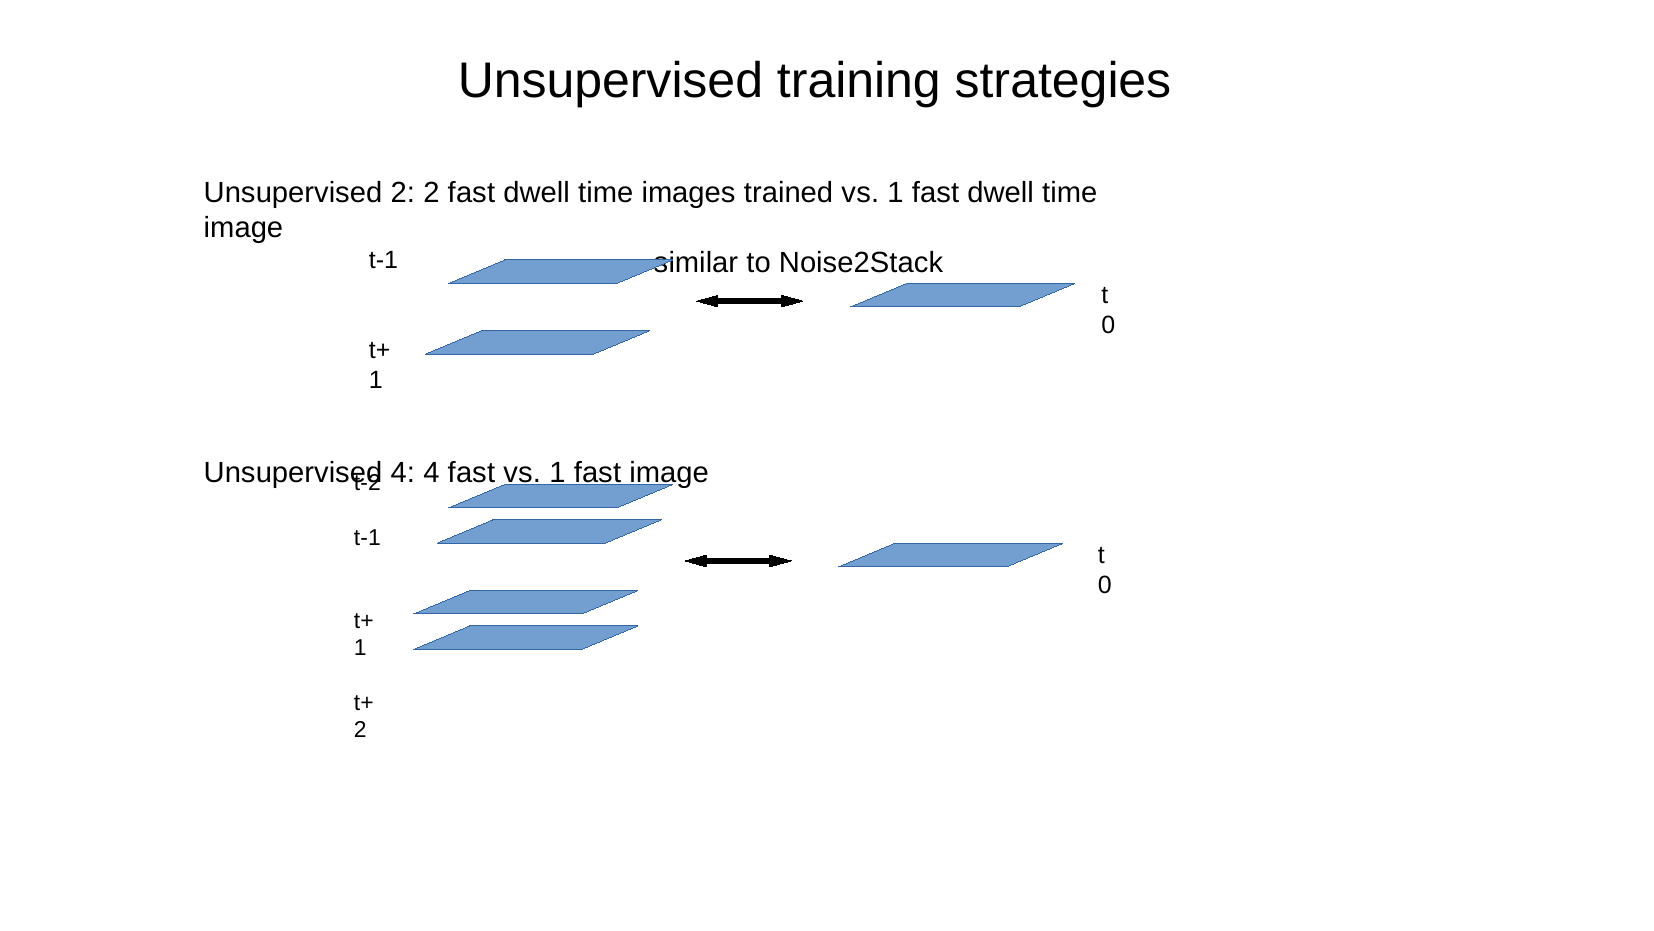

Unsupervised training strategies
Unsupervised 2: 2 fast dwell time images trained vs. 1 fast dwell time image
			similar to Noise2Stack

Unsupervised 4: 4 fast vs. 1 fast image

t-1

t+1
t0

t-2

t-1

t+1

t+2

t0